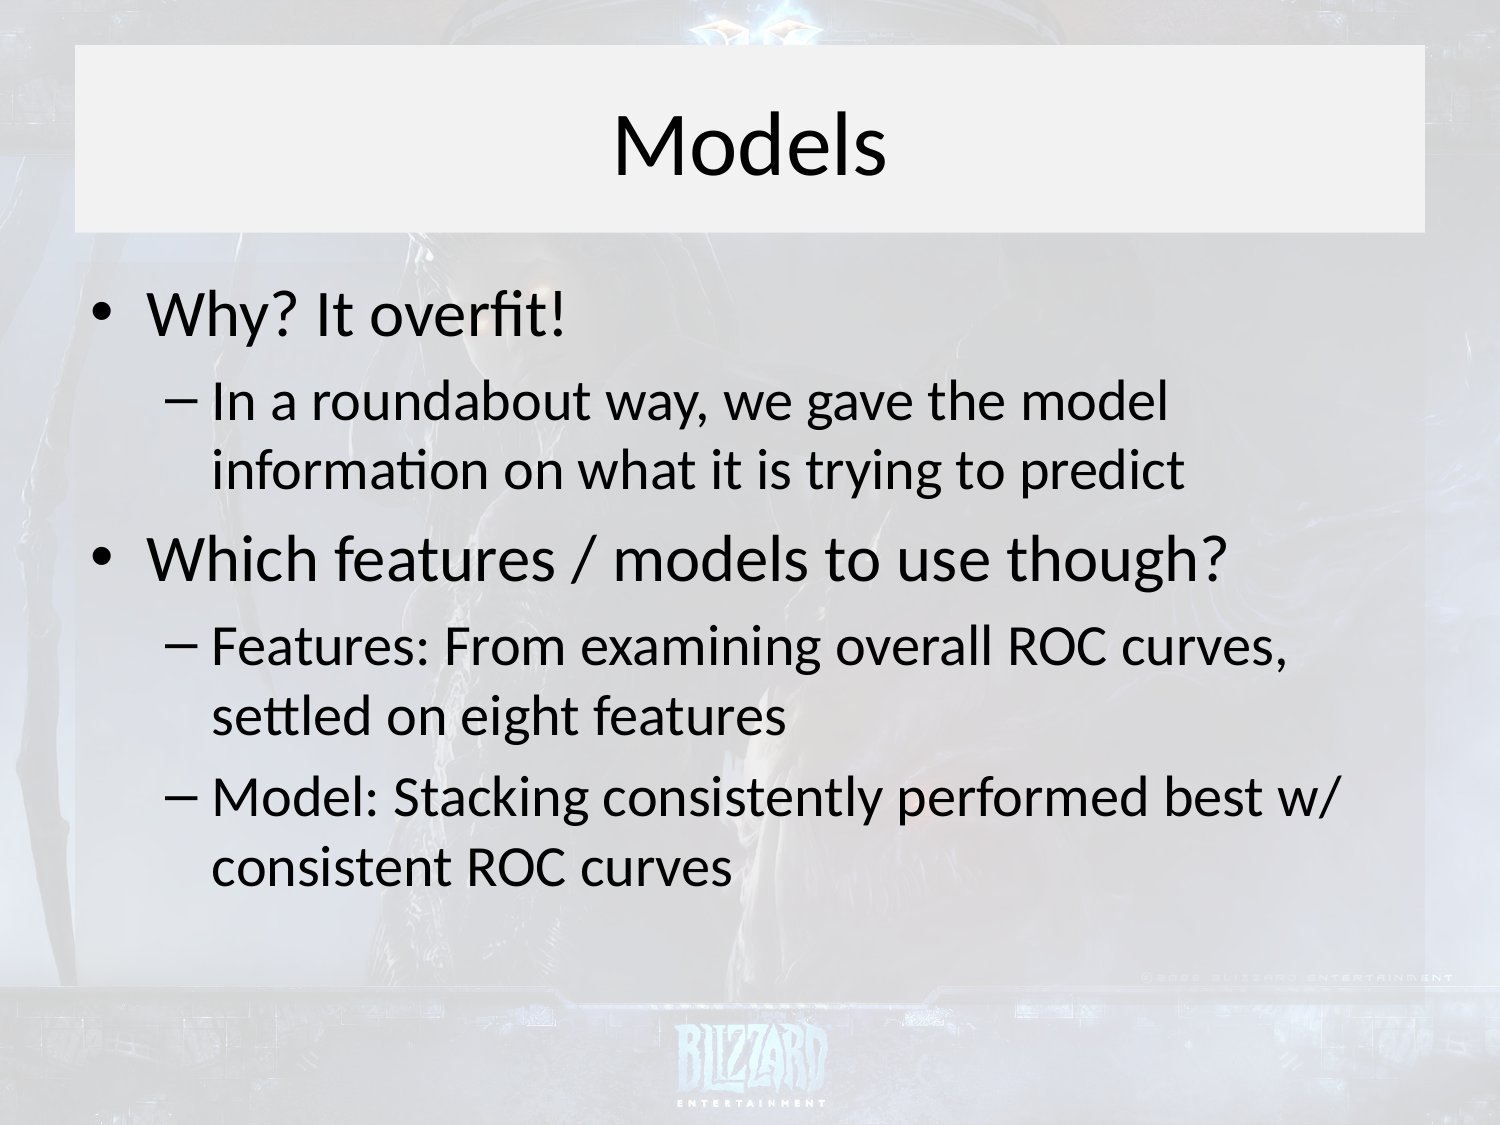

# Models
Why? It overfit!
In a roundabout way, we gave the model information on what it is trying to predict
Which features / models to use though?
Features: From examining overall ROC curves, settled on eight features
Model: Stacking consistently performed best w/ consistent ROC curves